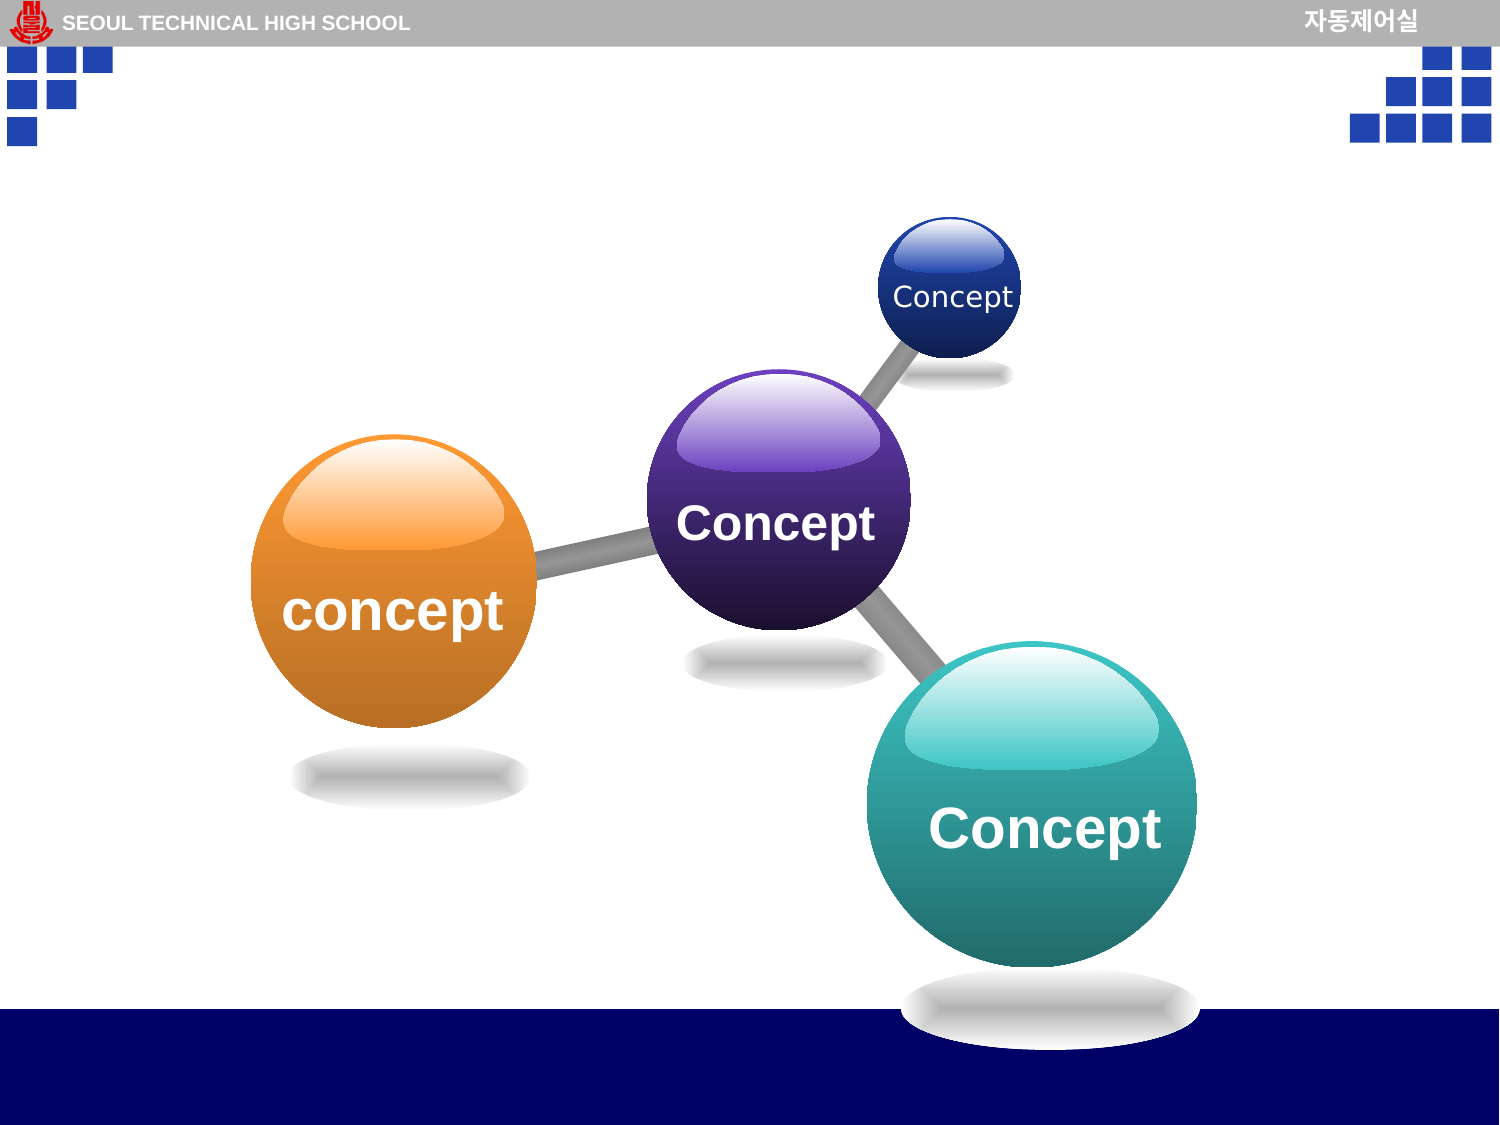

Marketing Diagram

Concept

Concept

concept

Concept

Company  Logo